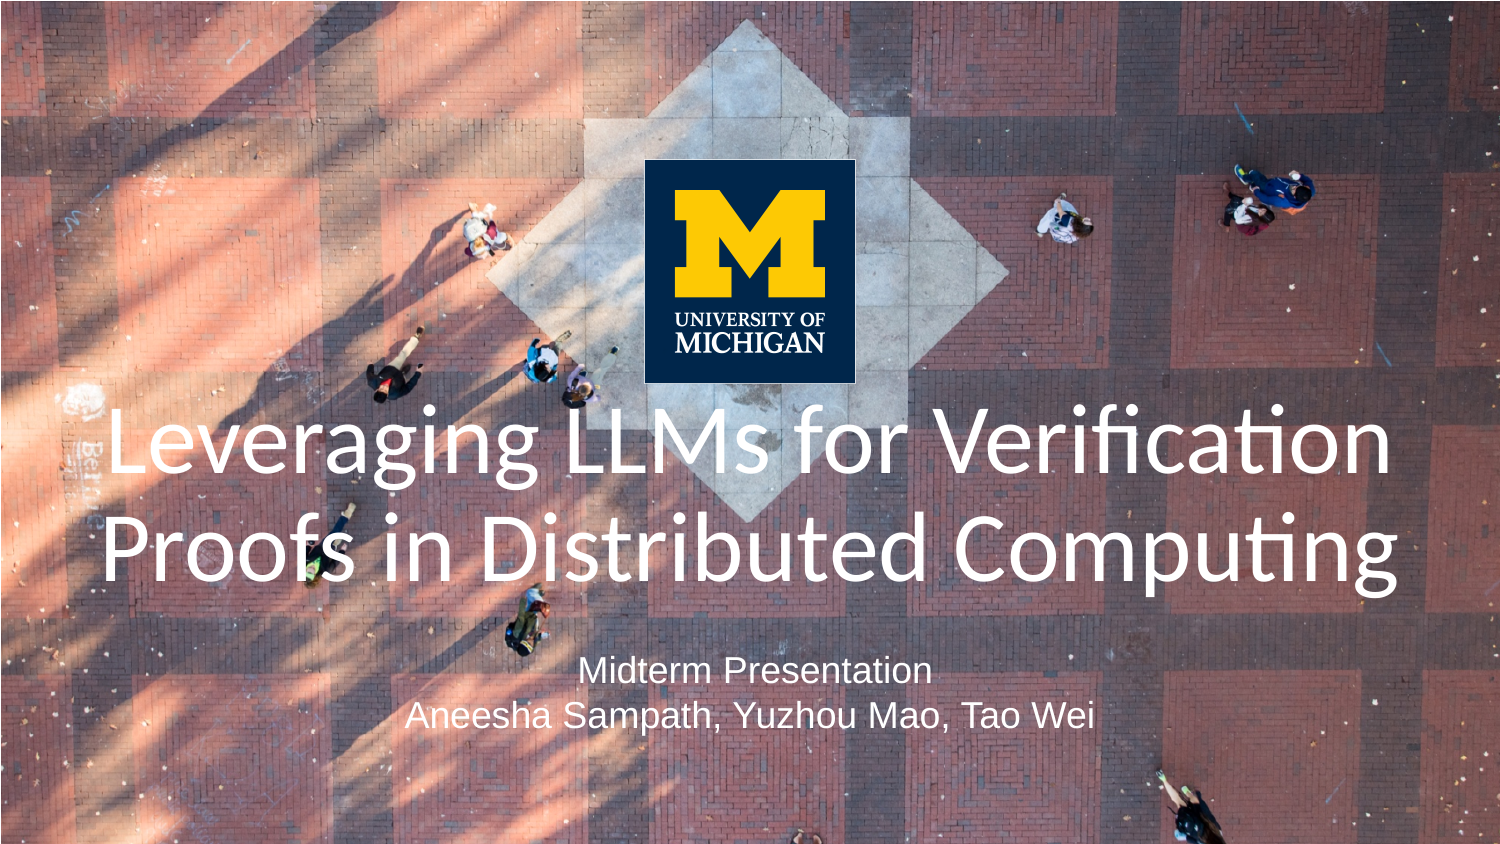

# Leveraging LLMs for Verification Proofs in Distributed Computing
 Midterm Presentation
Aneesha Sampath, Yuzhou Mao, Tao Wei